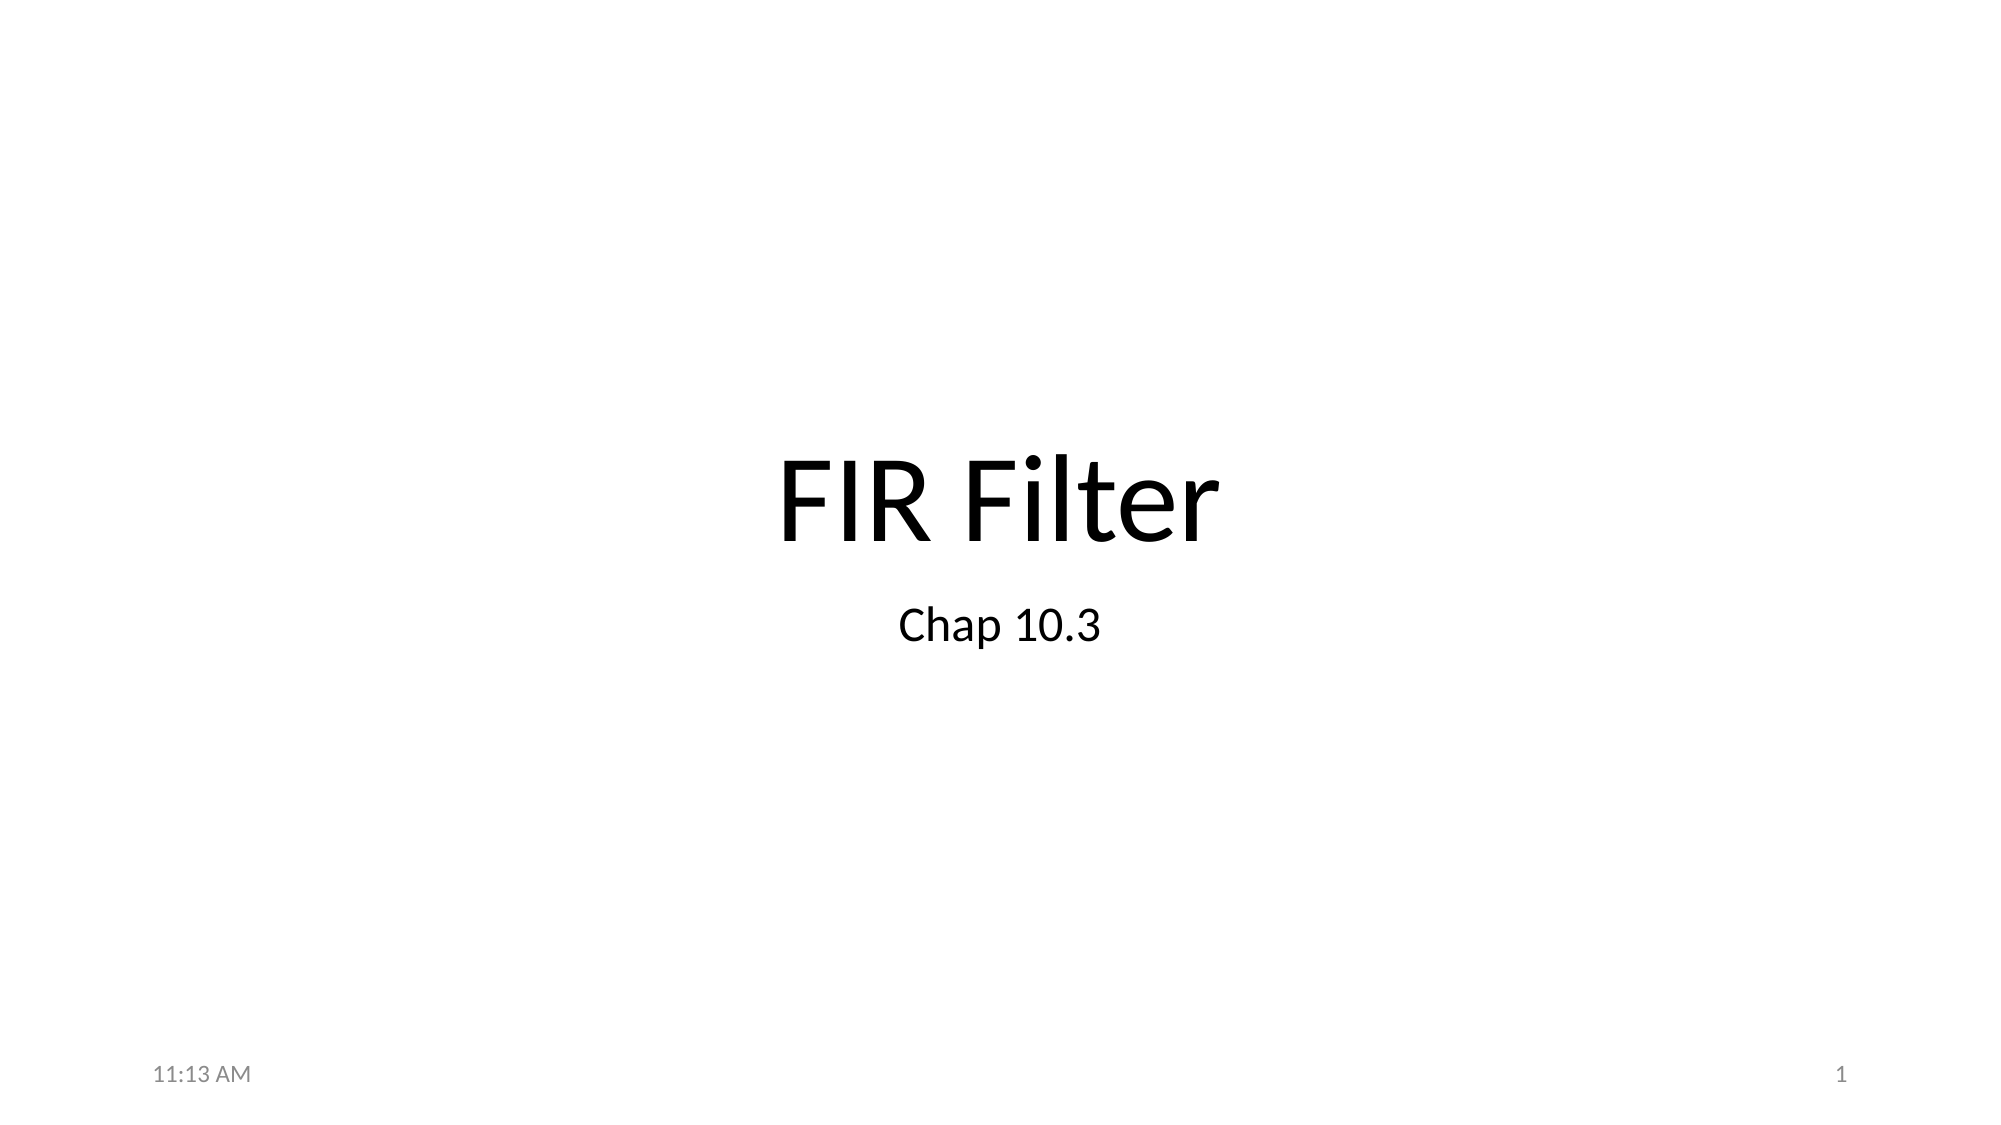

# FIR Filter
Chap 10.3
11:13 AM
1